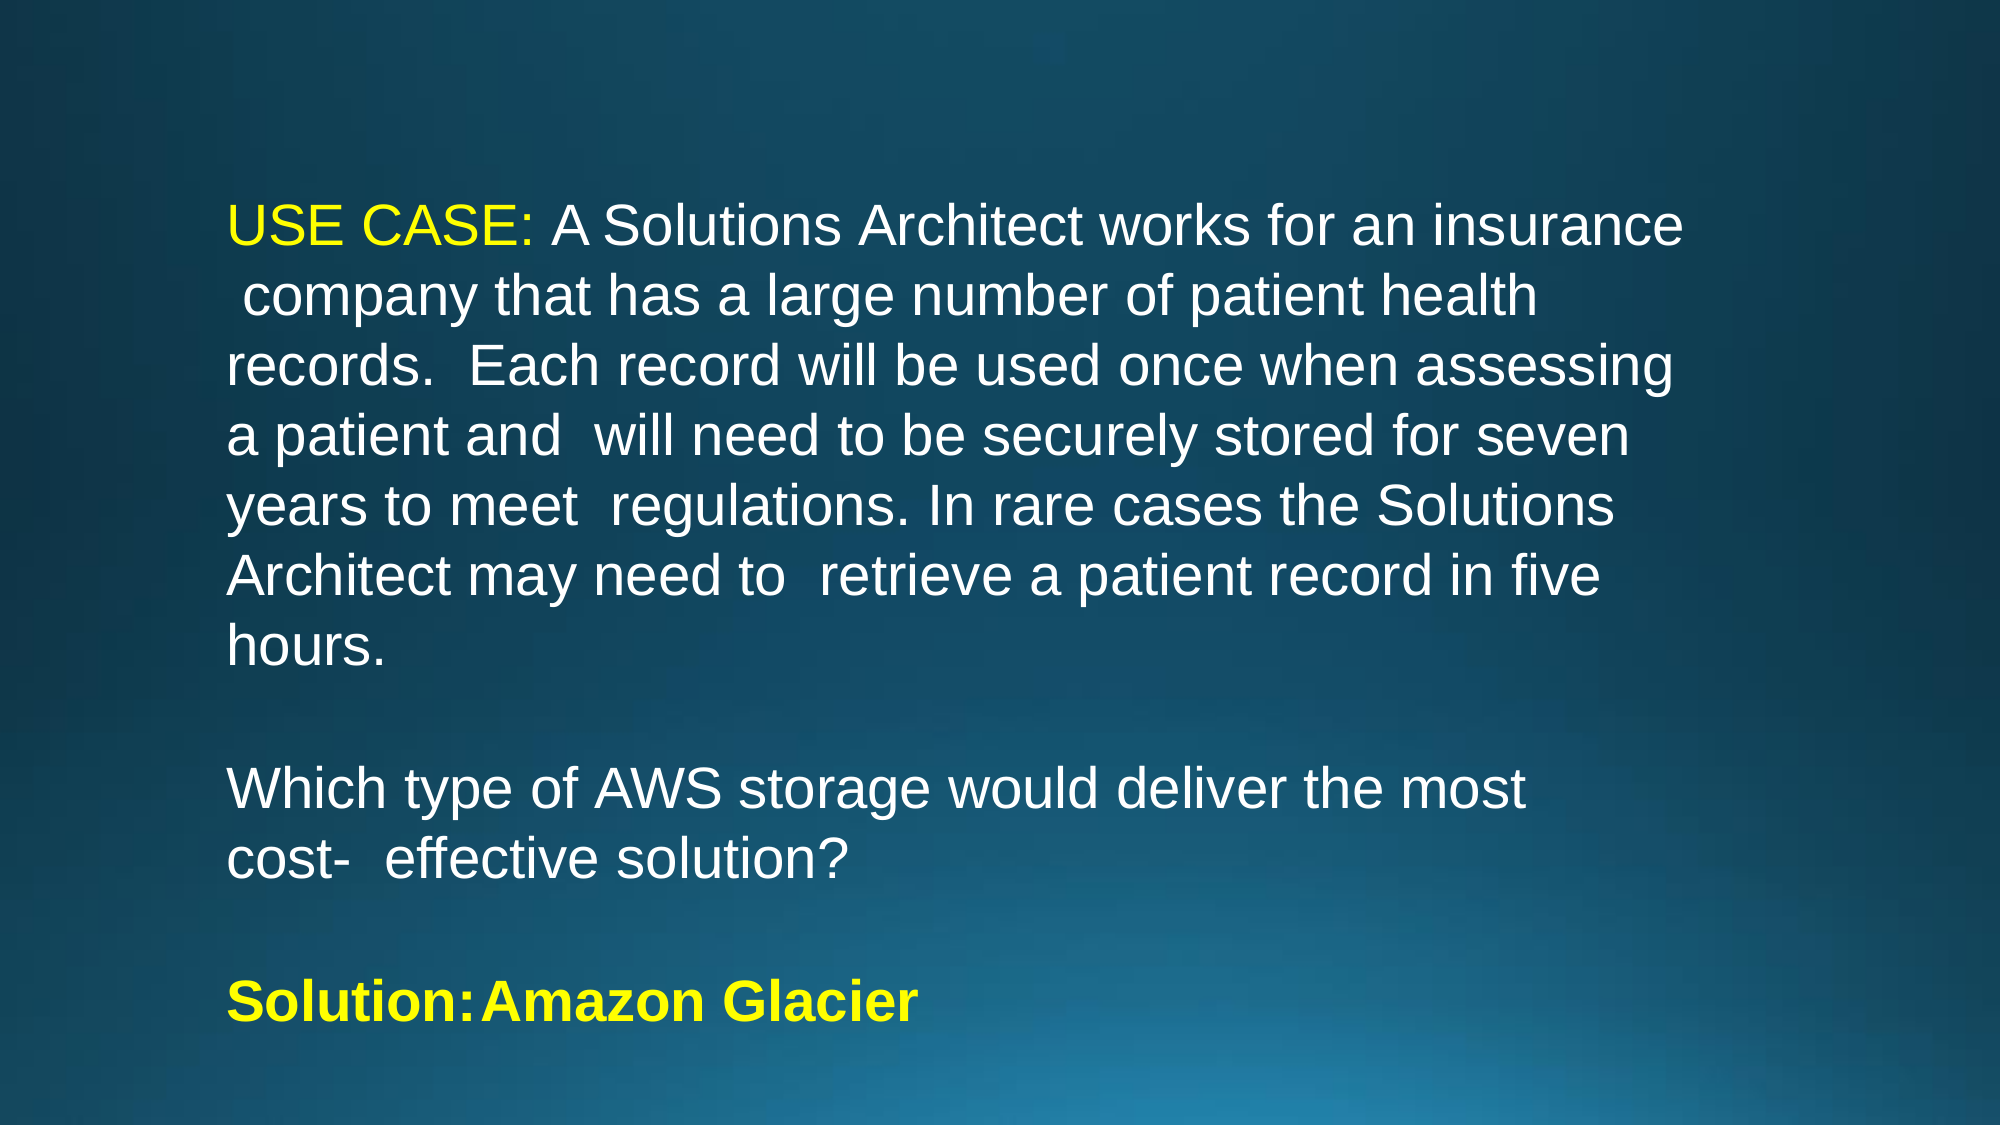

USE CASE: A Solutions Architect works for an insurance  company that has a large number of patient health records.  Each record will be used once when assessing a patient and  will need to be securely stored for seven years to meet  regulations. In rare cases the Solutions Architect may need to  retrieve a patient record in five hours.

Which type of AWS storage would deliver the most cost-  effective solution?

Solution:	Amazon Glacier